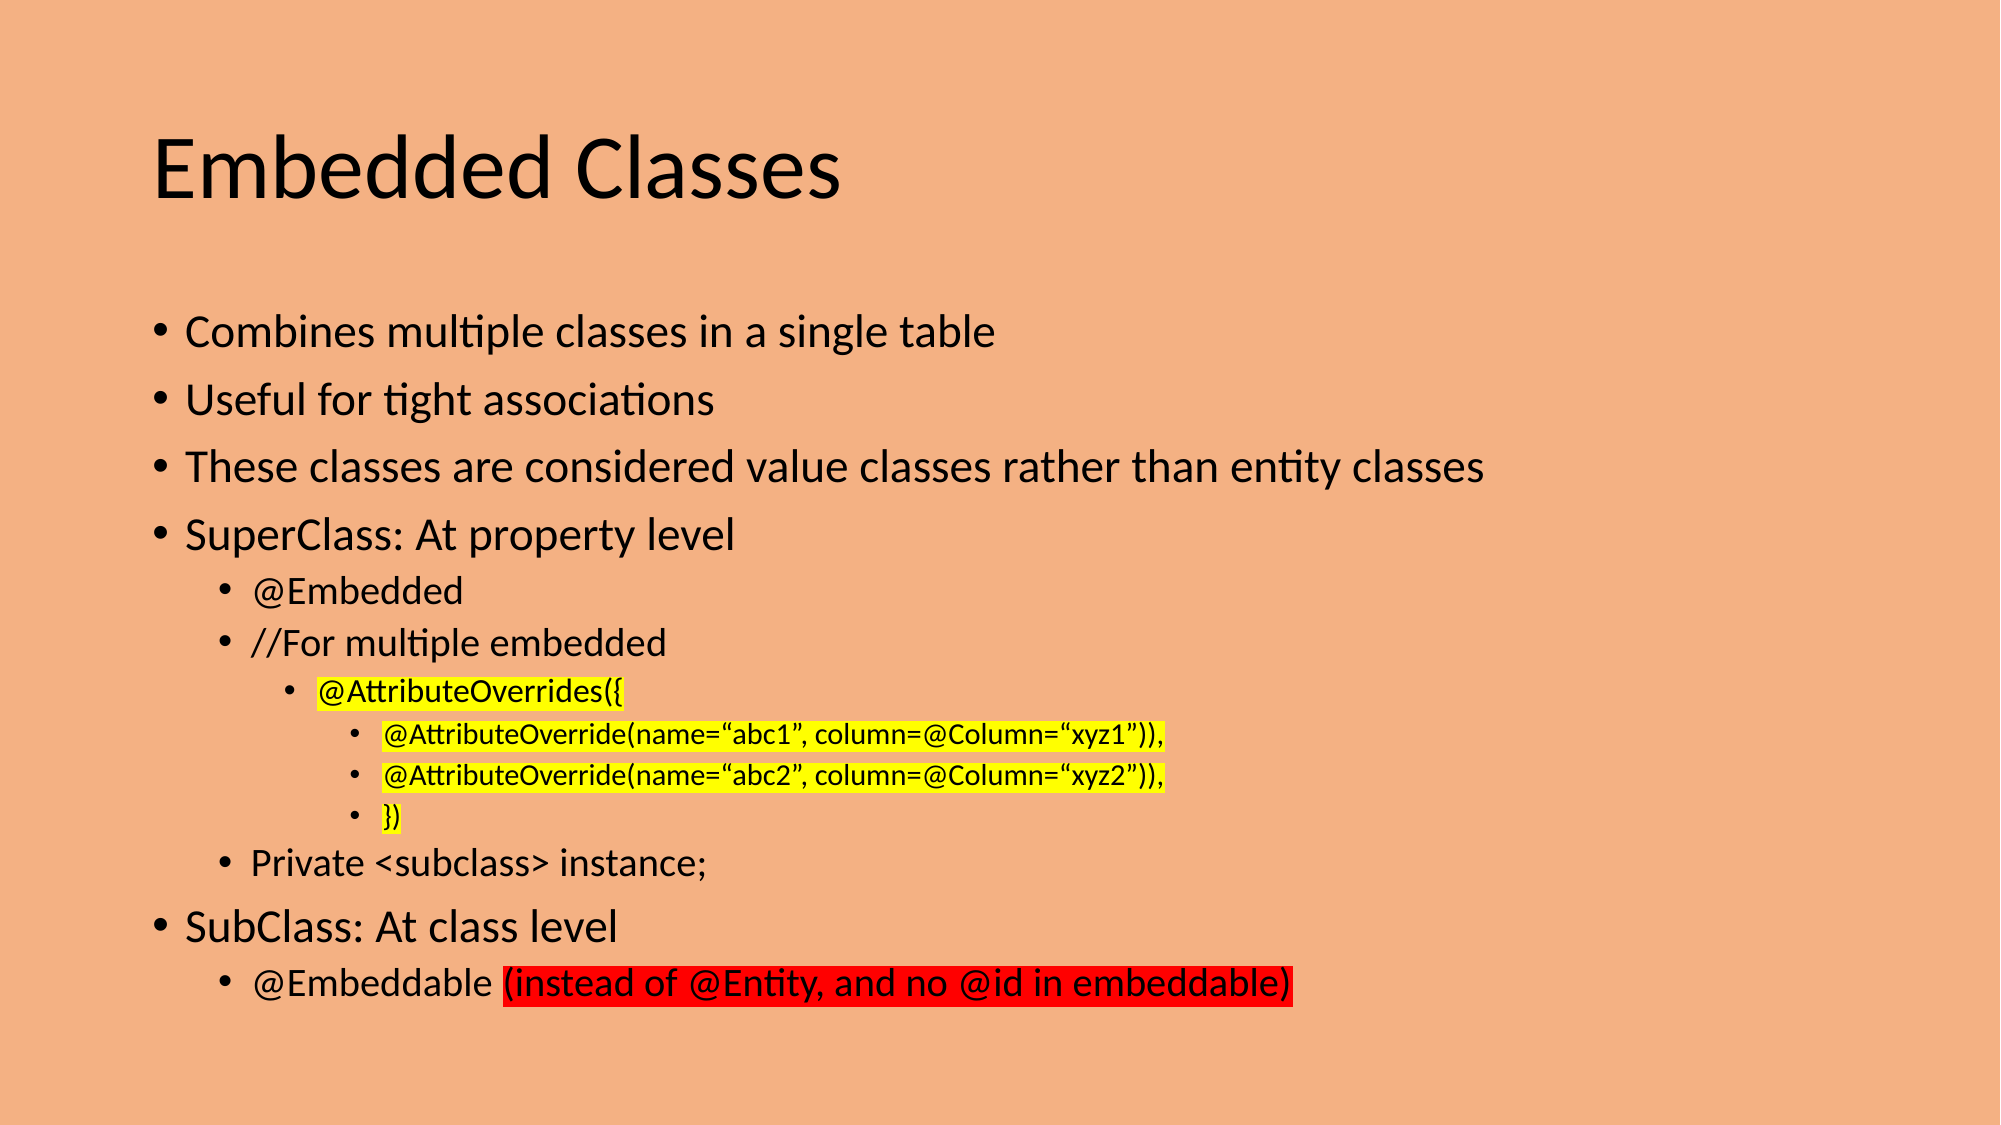

# Embedded Classes
Combines multiple classes in a single table
Useful for tight associations
These classes are considered value classes rather than entity classes
SuperClass: At property level
@Embedded
//For multiple embedded
@AttributeOverrides({
@AttributeOverride(name=“abc1”, column=@Column=“xyz1”)),
@AttributeOverride(name=“abc2”, column=@Column=“xyz2”)),
})
Private <subclass> instance;
SubClass: At class level
@Embeddable (instead of @Entity, and no @id in embeddable)